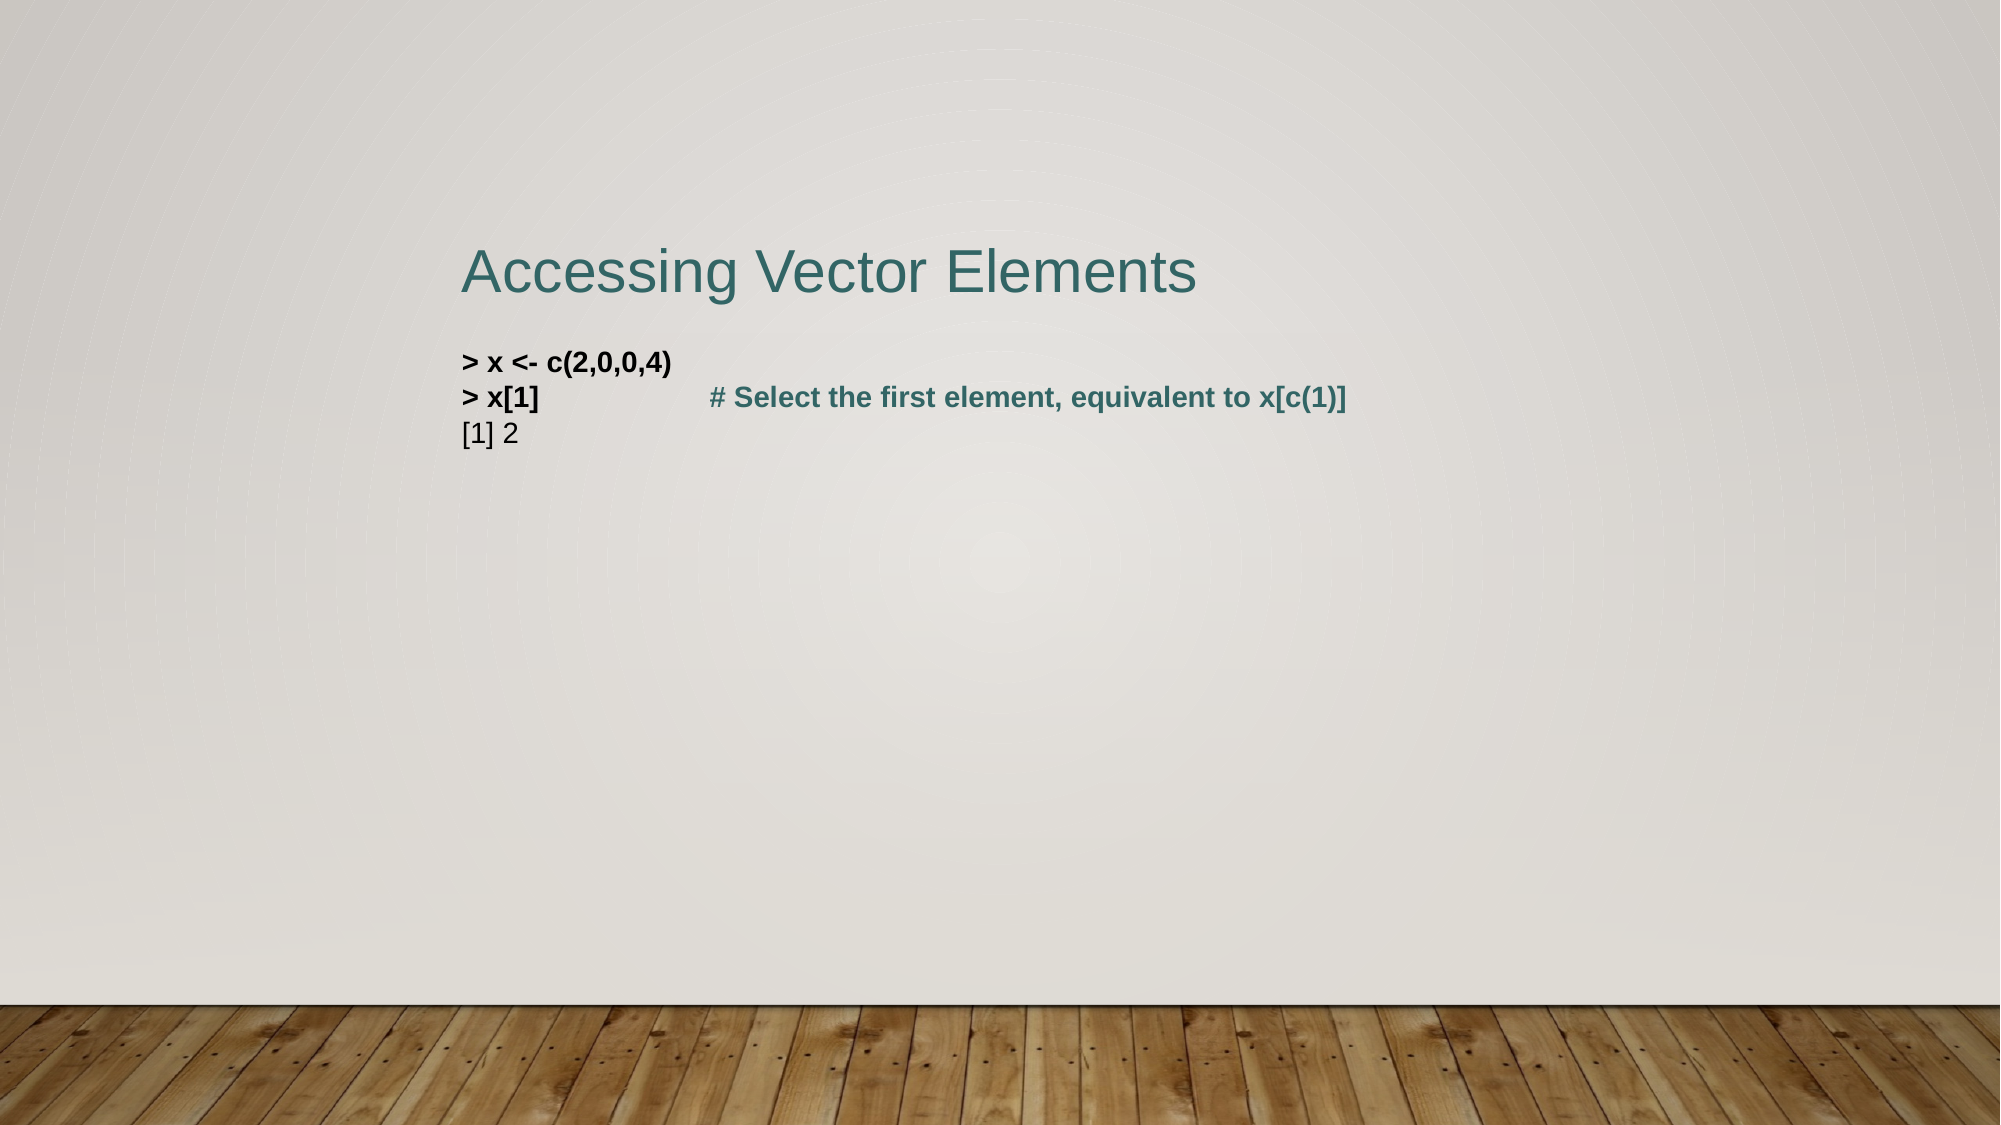

Accessing Vector Elements
> x <- c(2,0,0,4)
> x[1]
# Select the first element, equivalent to x[c(1)]
[1] 2